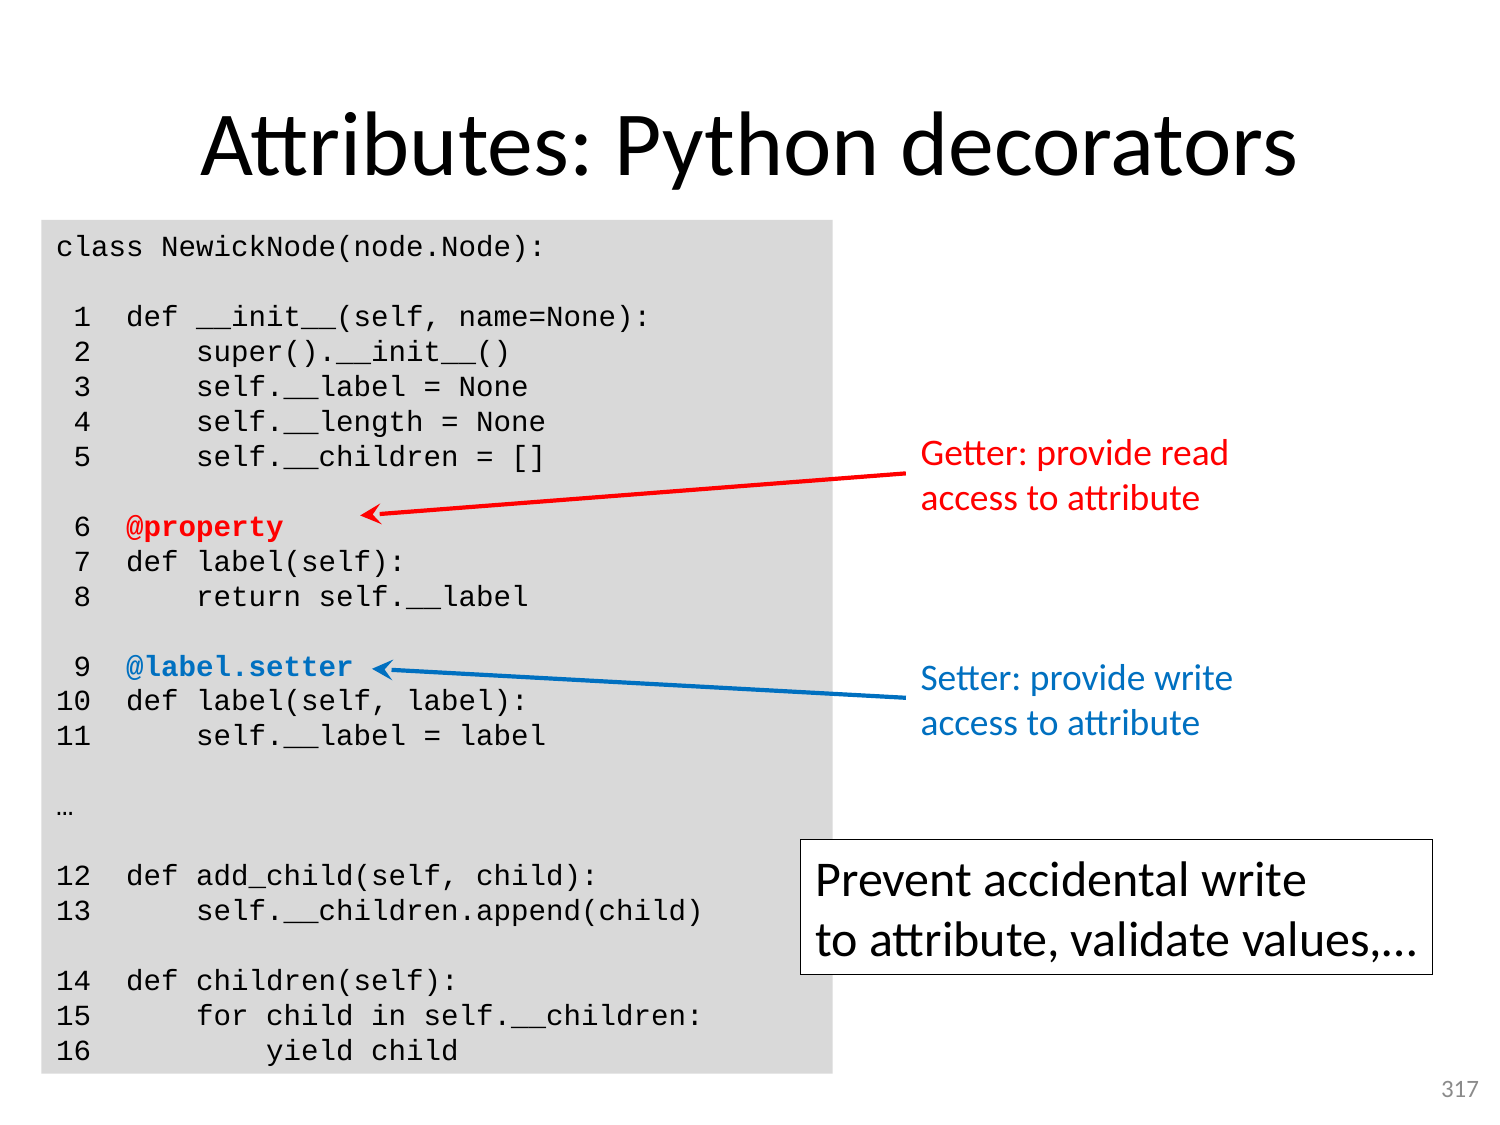

# Attributes: Python decorators
class NewickNode(node.Node):

 1  def __init__(self, name=None):
 2      super().__init__()
 3      self.__label = None
 4      self.__length = None
 5      self.__children = []

 6  @property
 7  def label(self):
 8      return self.__label

 9  @label.setter
10  def label(self, label):
11      self.__label = label

…

12  def add_child(self, child):
13      self.__children.append(child)

14  def children(self):
15      for child in self.__children:
16          yield child
Getter: provide read
access to attribute
Setter: provide write
access to attribute
Prevent accidental write
to attribute, validate values,…
317